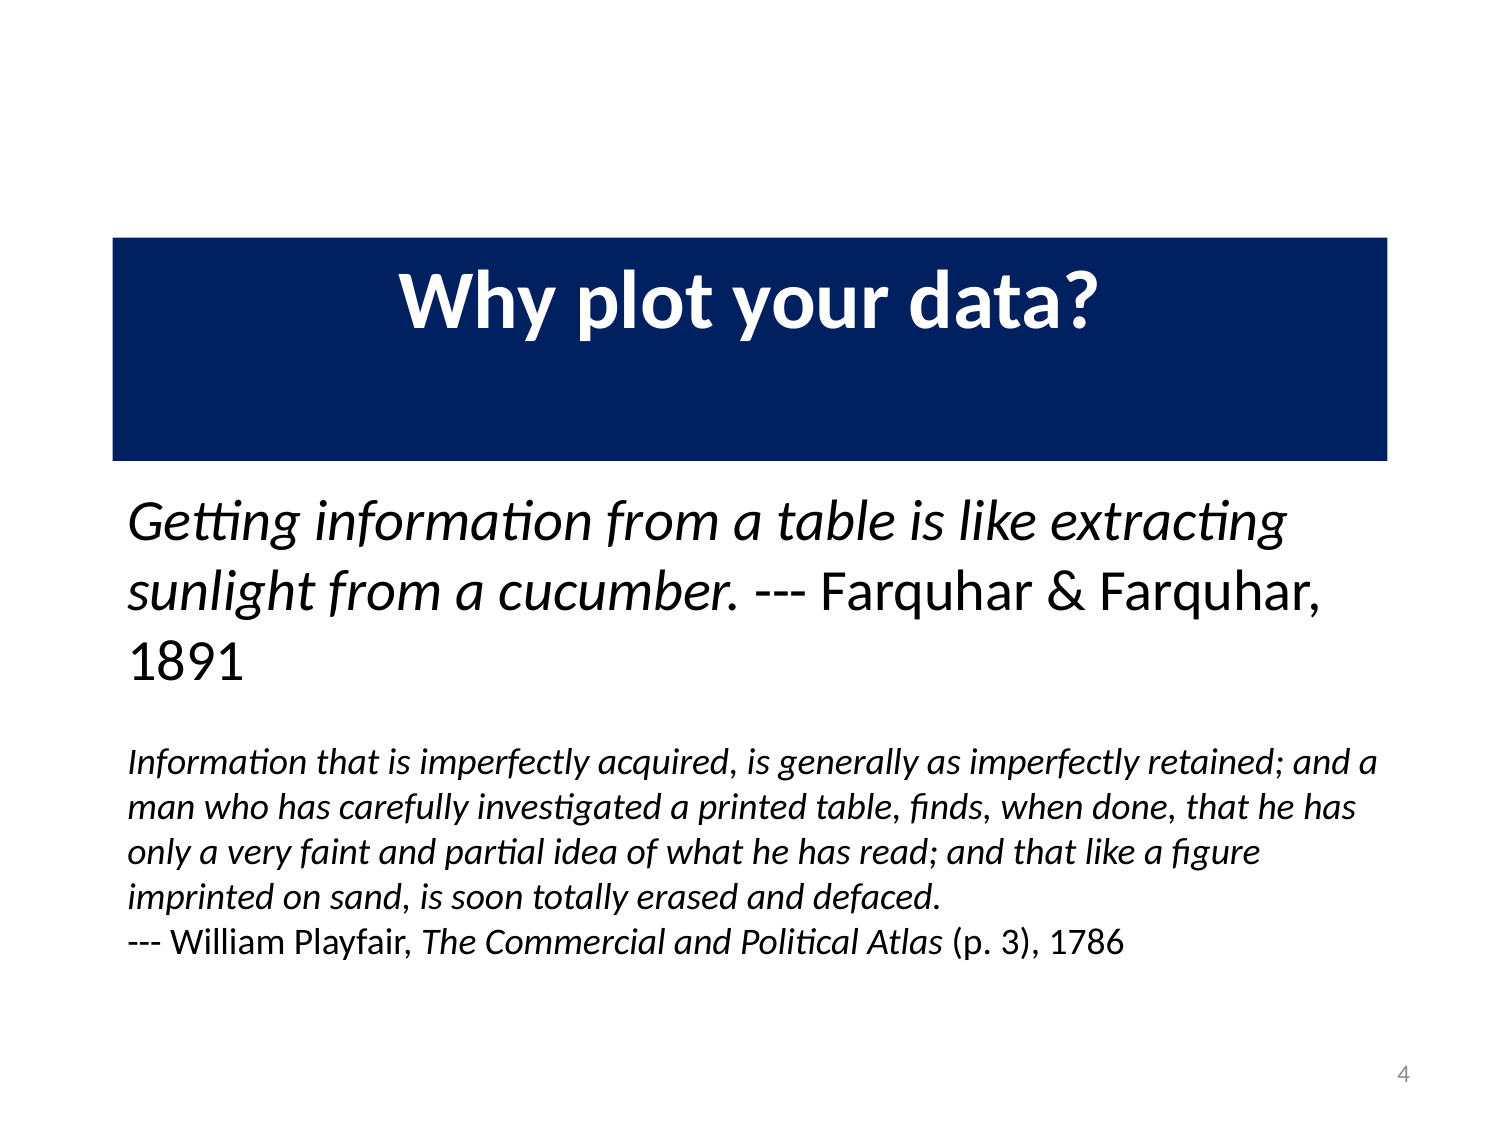

# Why plot your data?
Getting information from a table is like extracting sunlight from a cucumber. --- Farquhar & Farquhar, 1891

Information that is imperfectly acquired, is generally as imperfectly retained; and a man who has carefully investigated a printed table, finds, when done, that he has only a very faint and partial idea of what he has read; and that like a figure imprinted on sand, is soon totally erased and defaced.
--- William Playfair, The Commercial and Political Atlas (p. 3), 1786

4